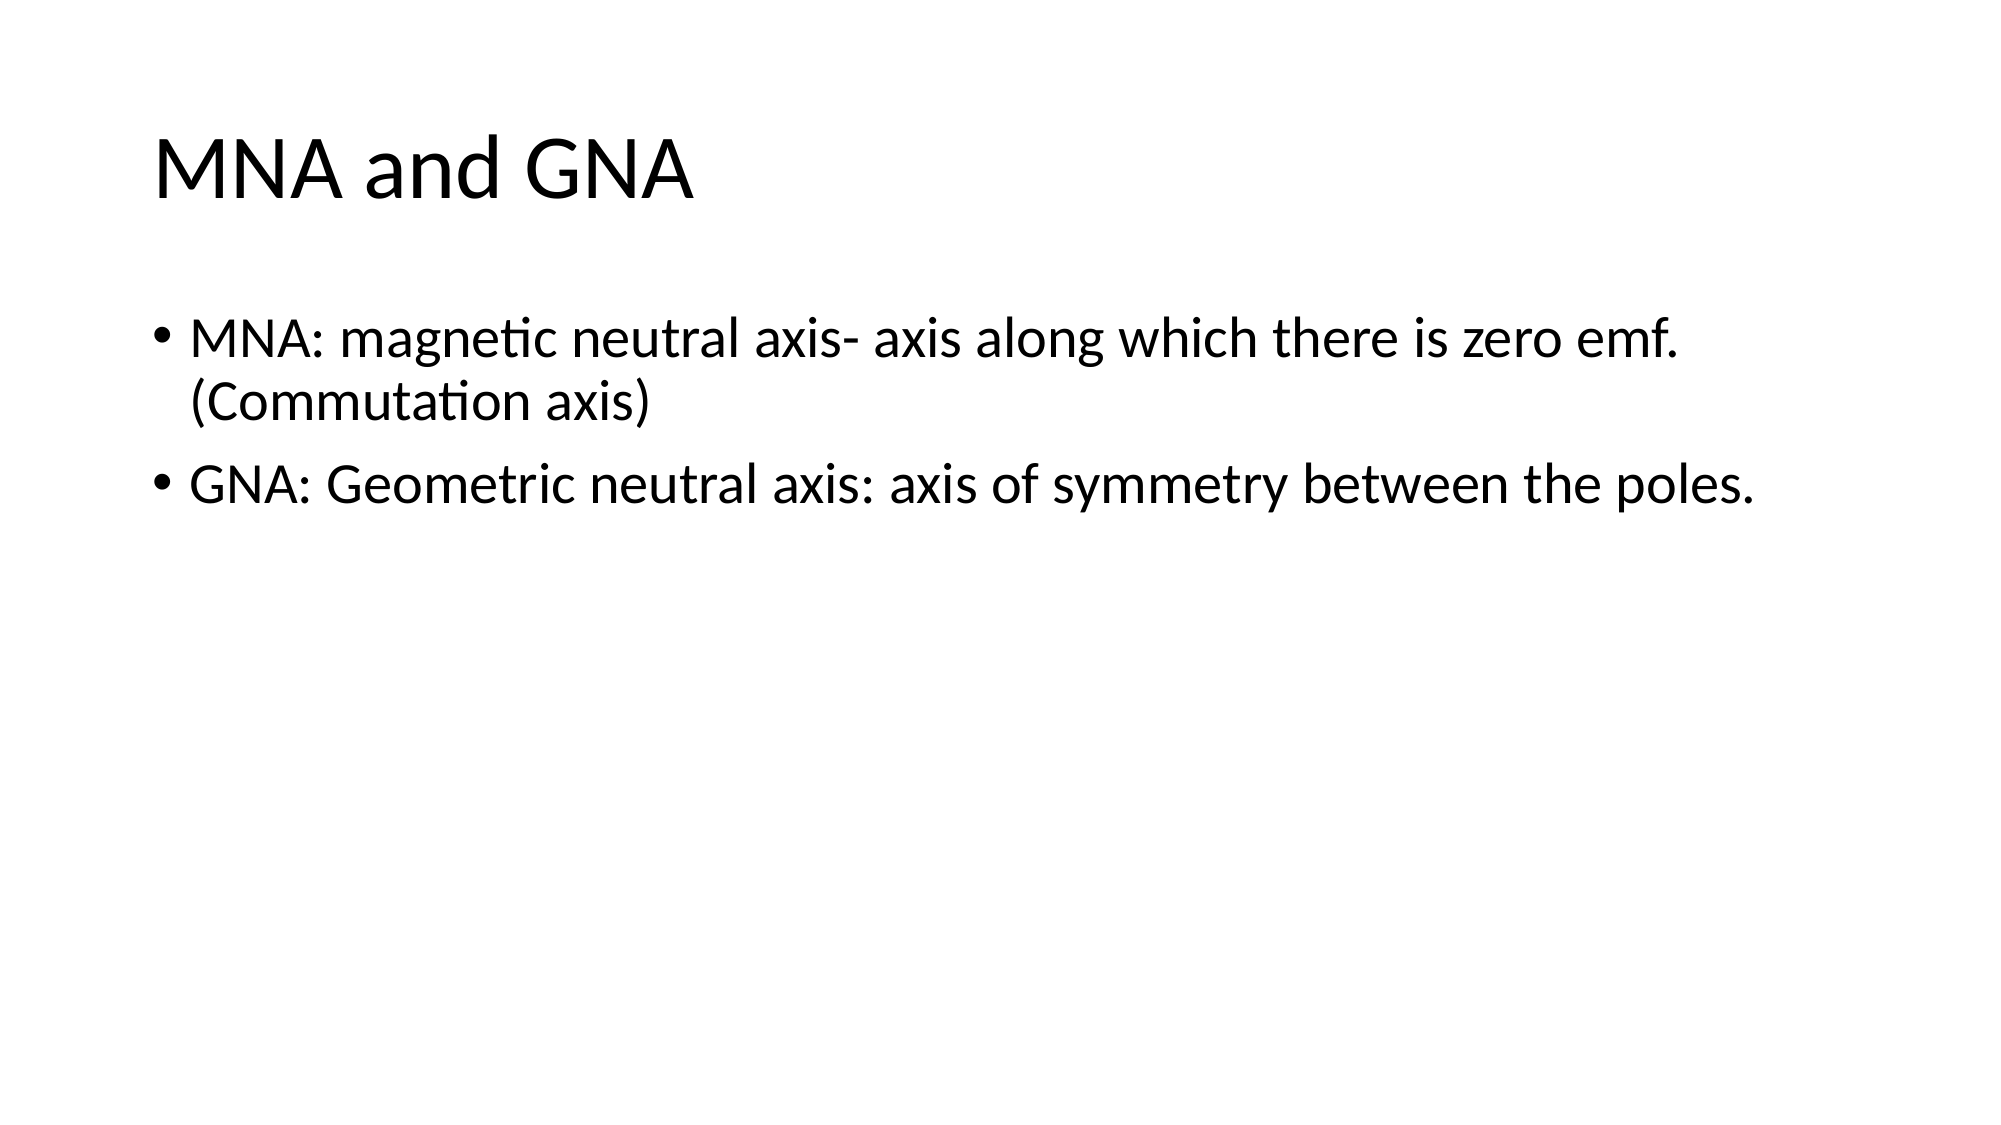

# MNA and GNA
MNA: magnetic neutral axis- axis along which there is zero emf. (Commutation axis)
GNA: Geometric neutral axis: axis of symmetry between the poles.